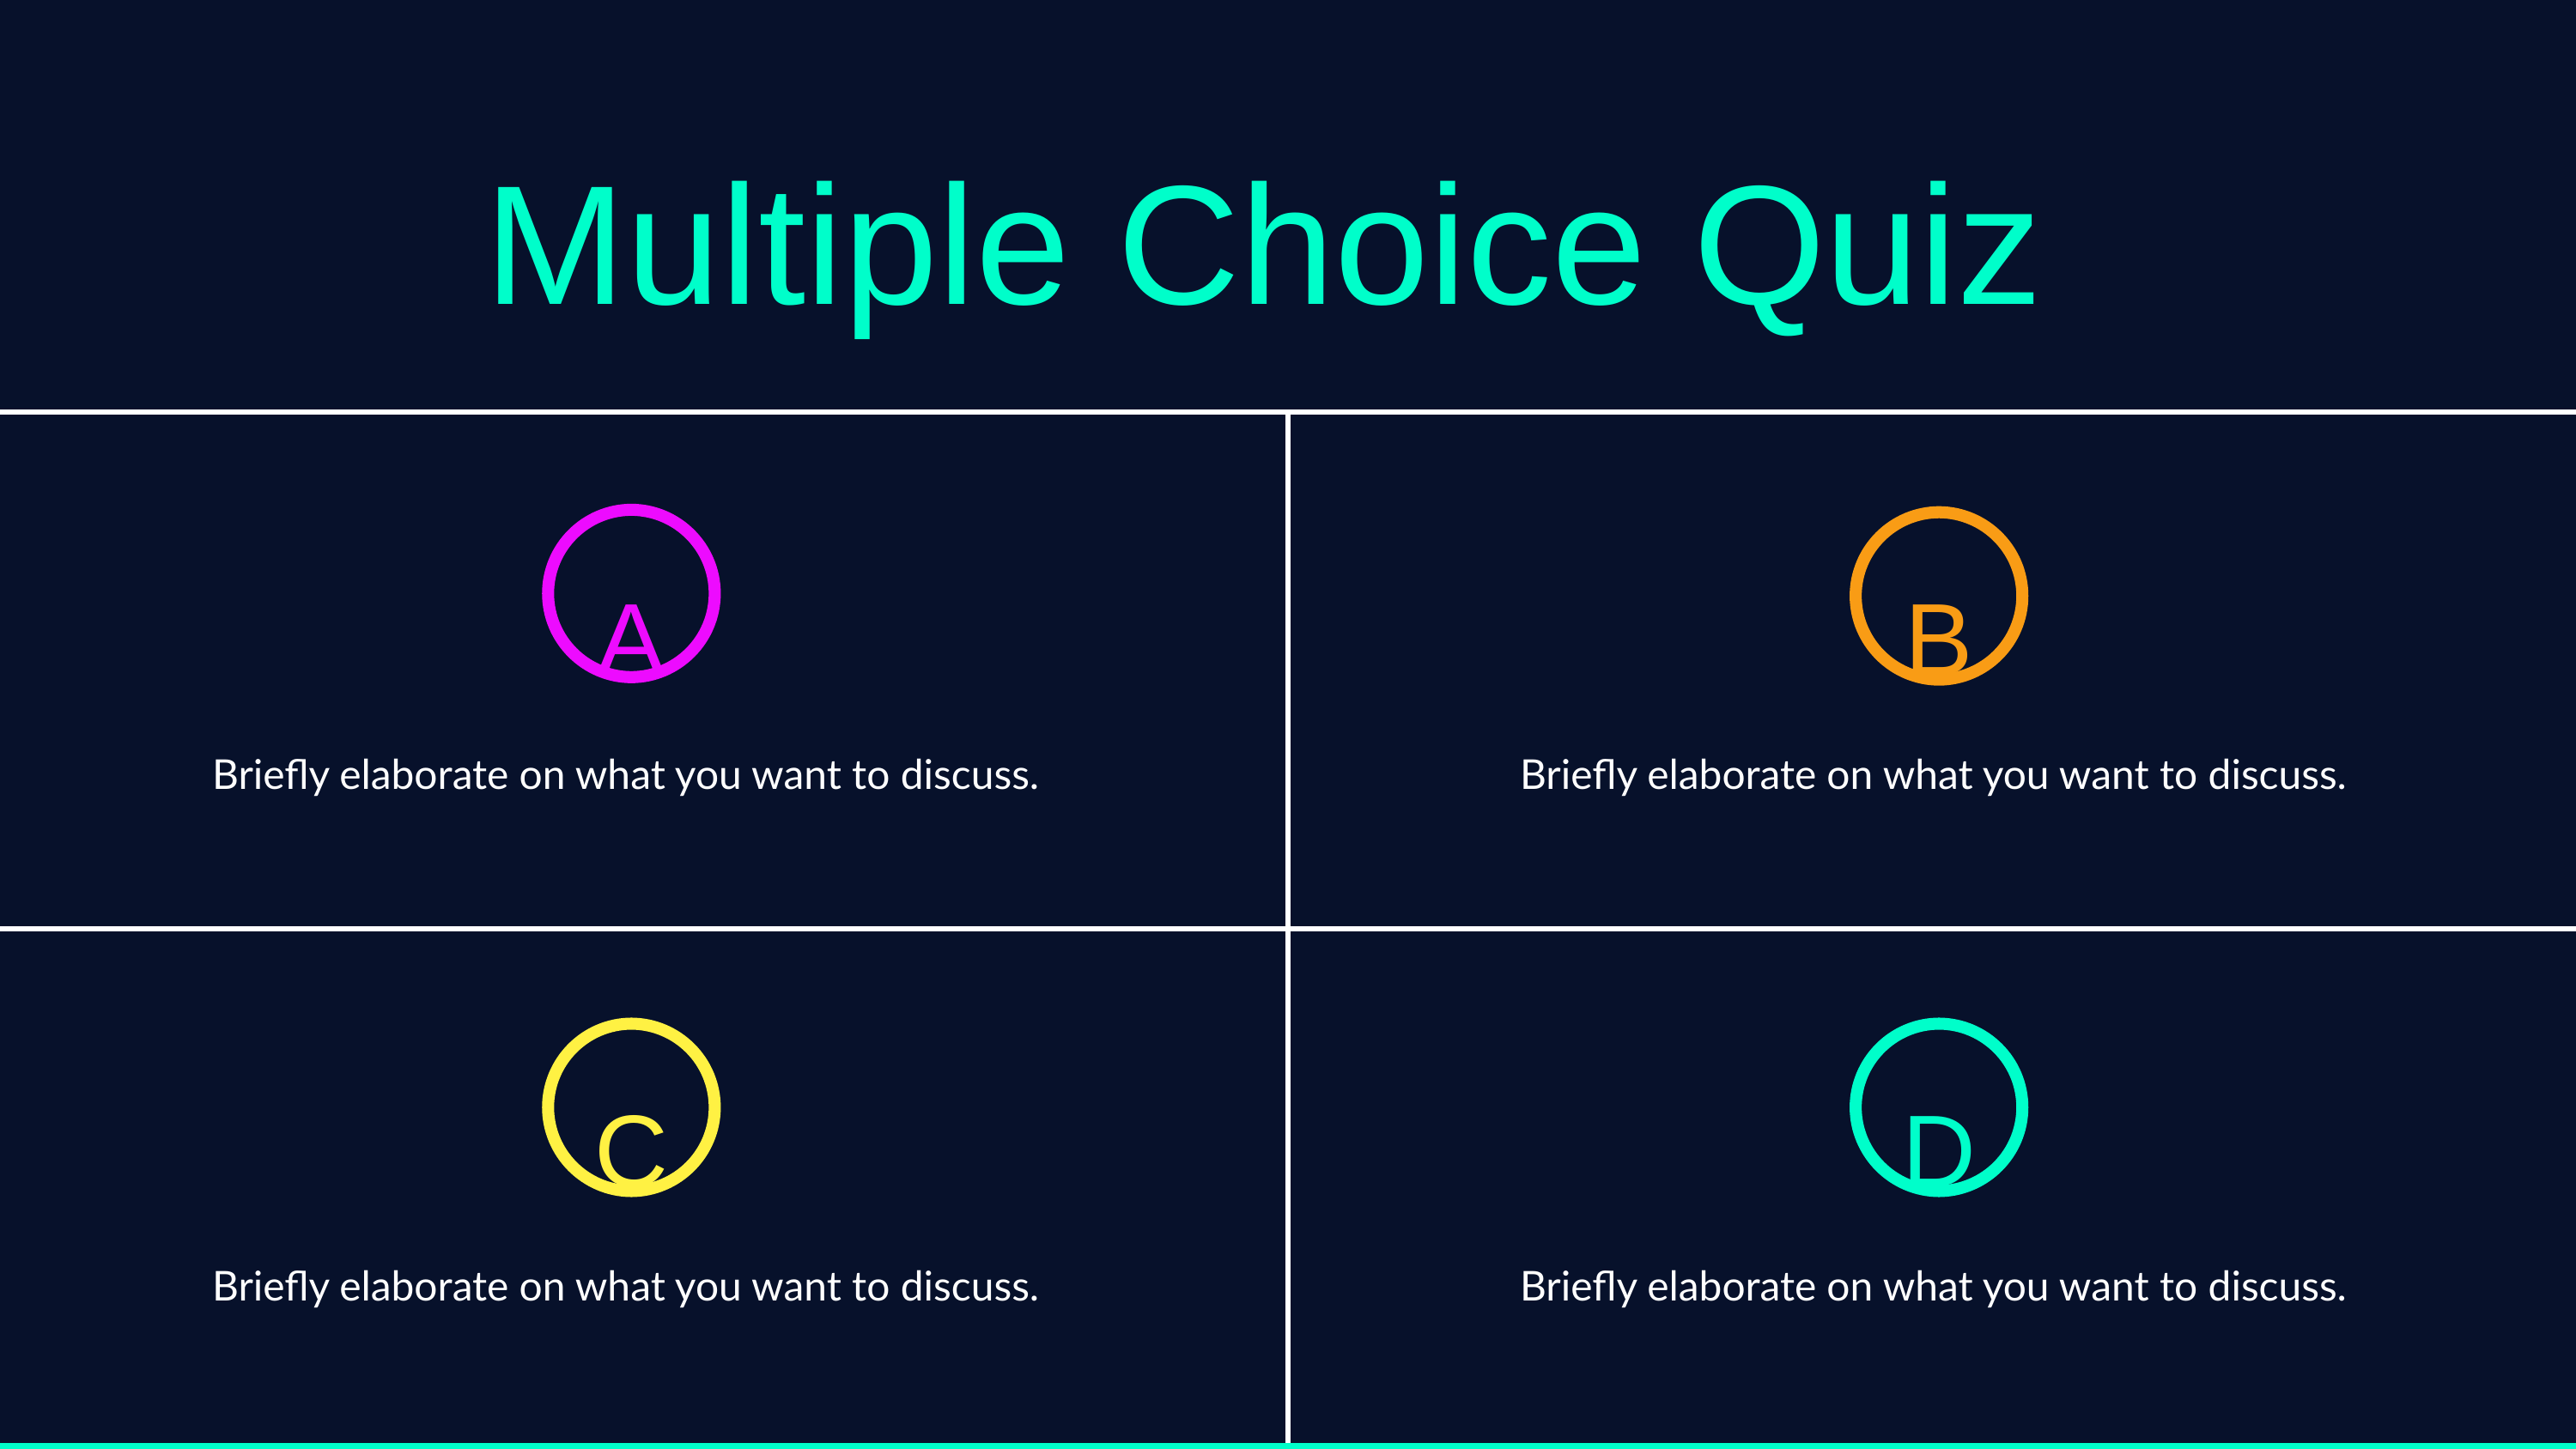

Multiple Choice Quiz

A
B
Briefly elaborate on what you want to discuss.
Briefly elaborate on what you want to discuss.

C
D
Briefly elaborate on what you want to discuss.
Briefly elaborate on what you want to discuss.